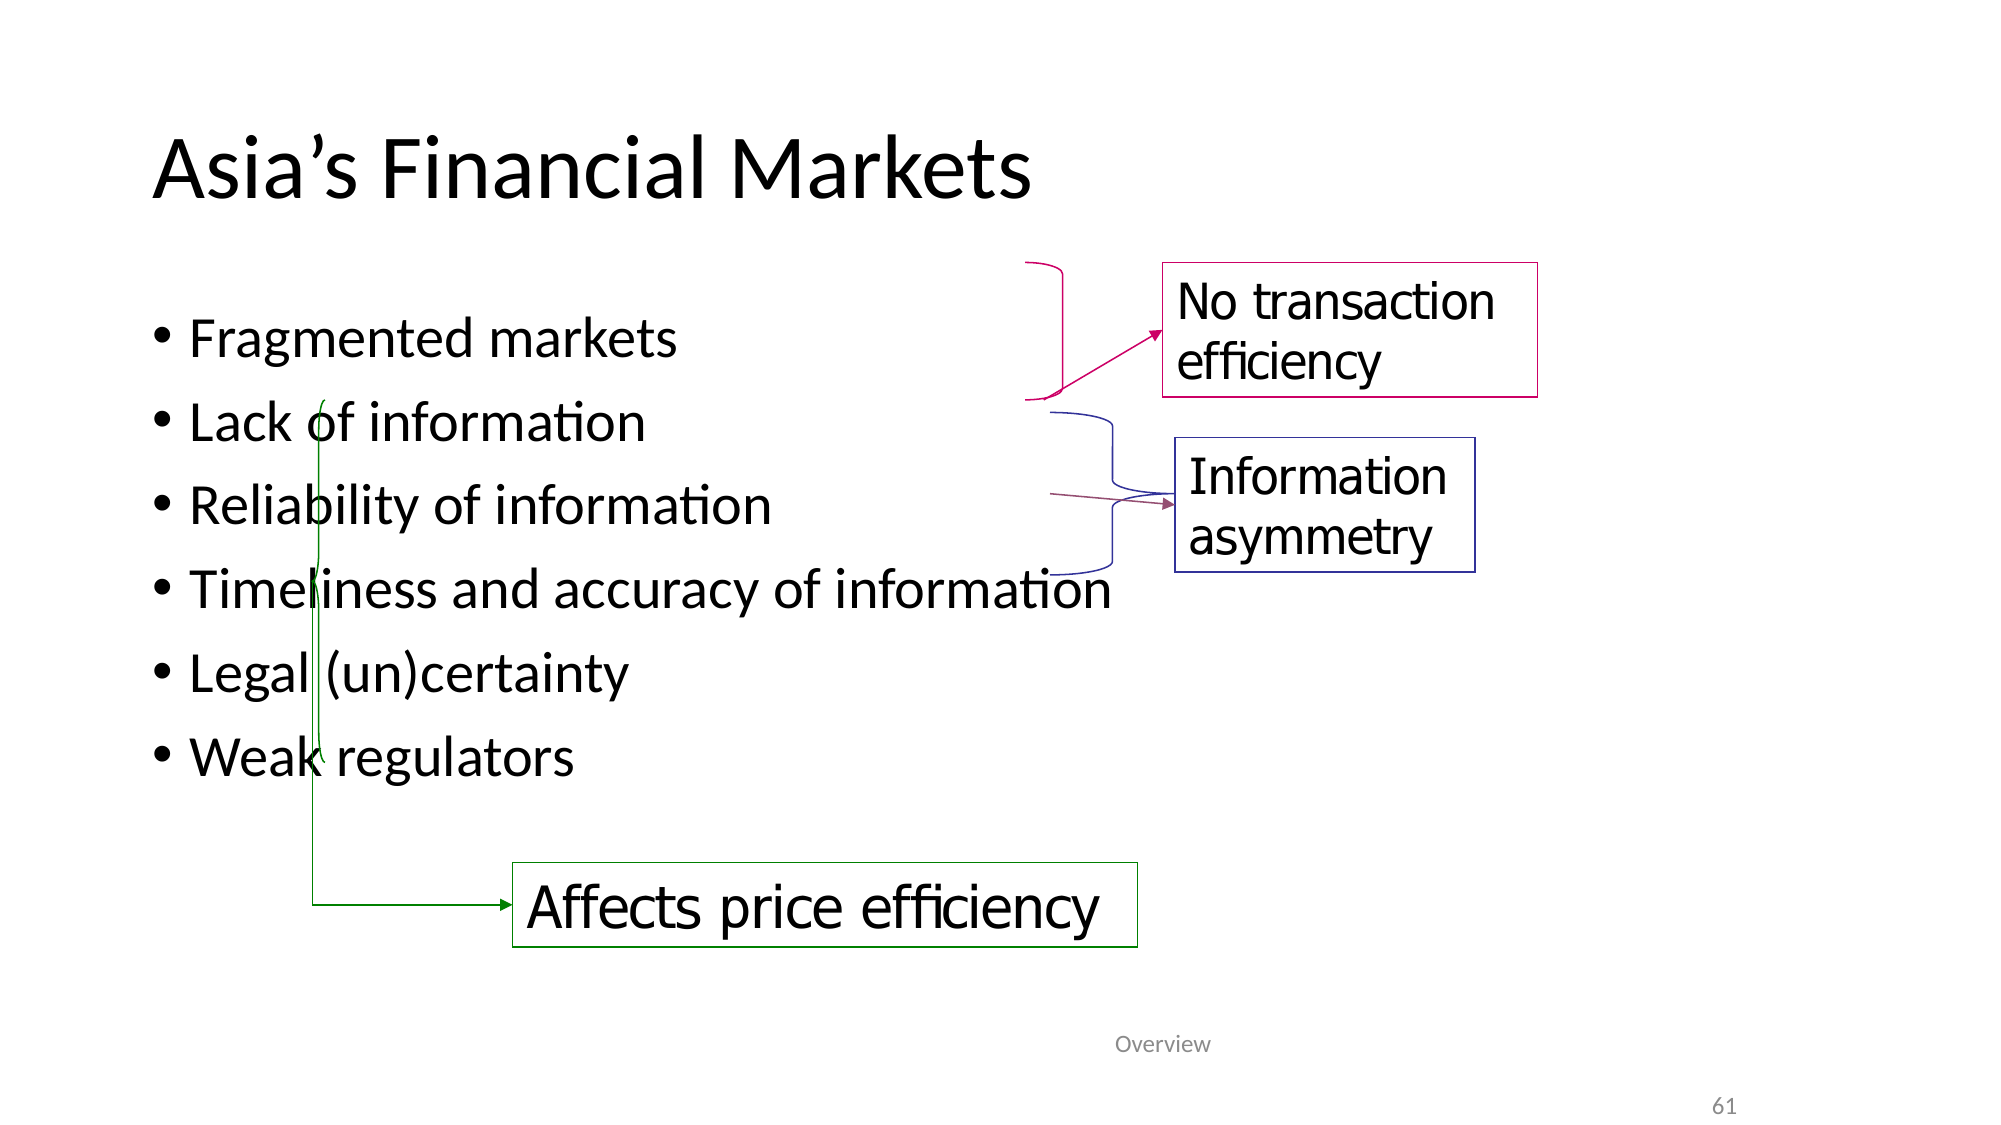

Asia’s Financial Markets
Fragmented markets
Lack of information
Reliability of information
Timeliness and accuracy of information
Legal (un)certainty
Weak regulators

No transaction efficiency

Information asymmetry
Affects price efficiency
Overview
61